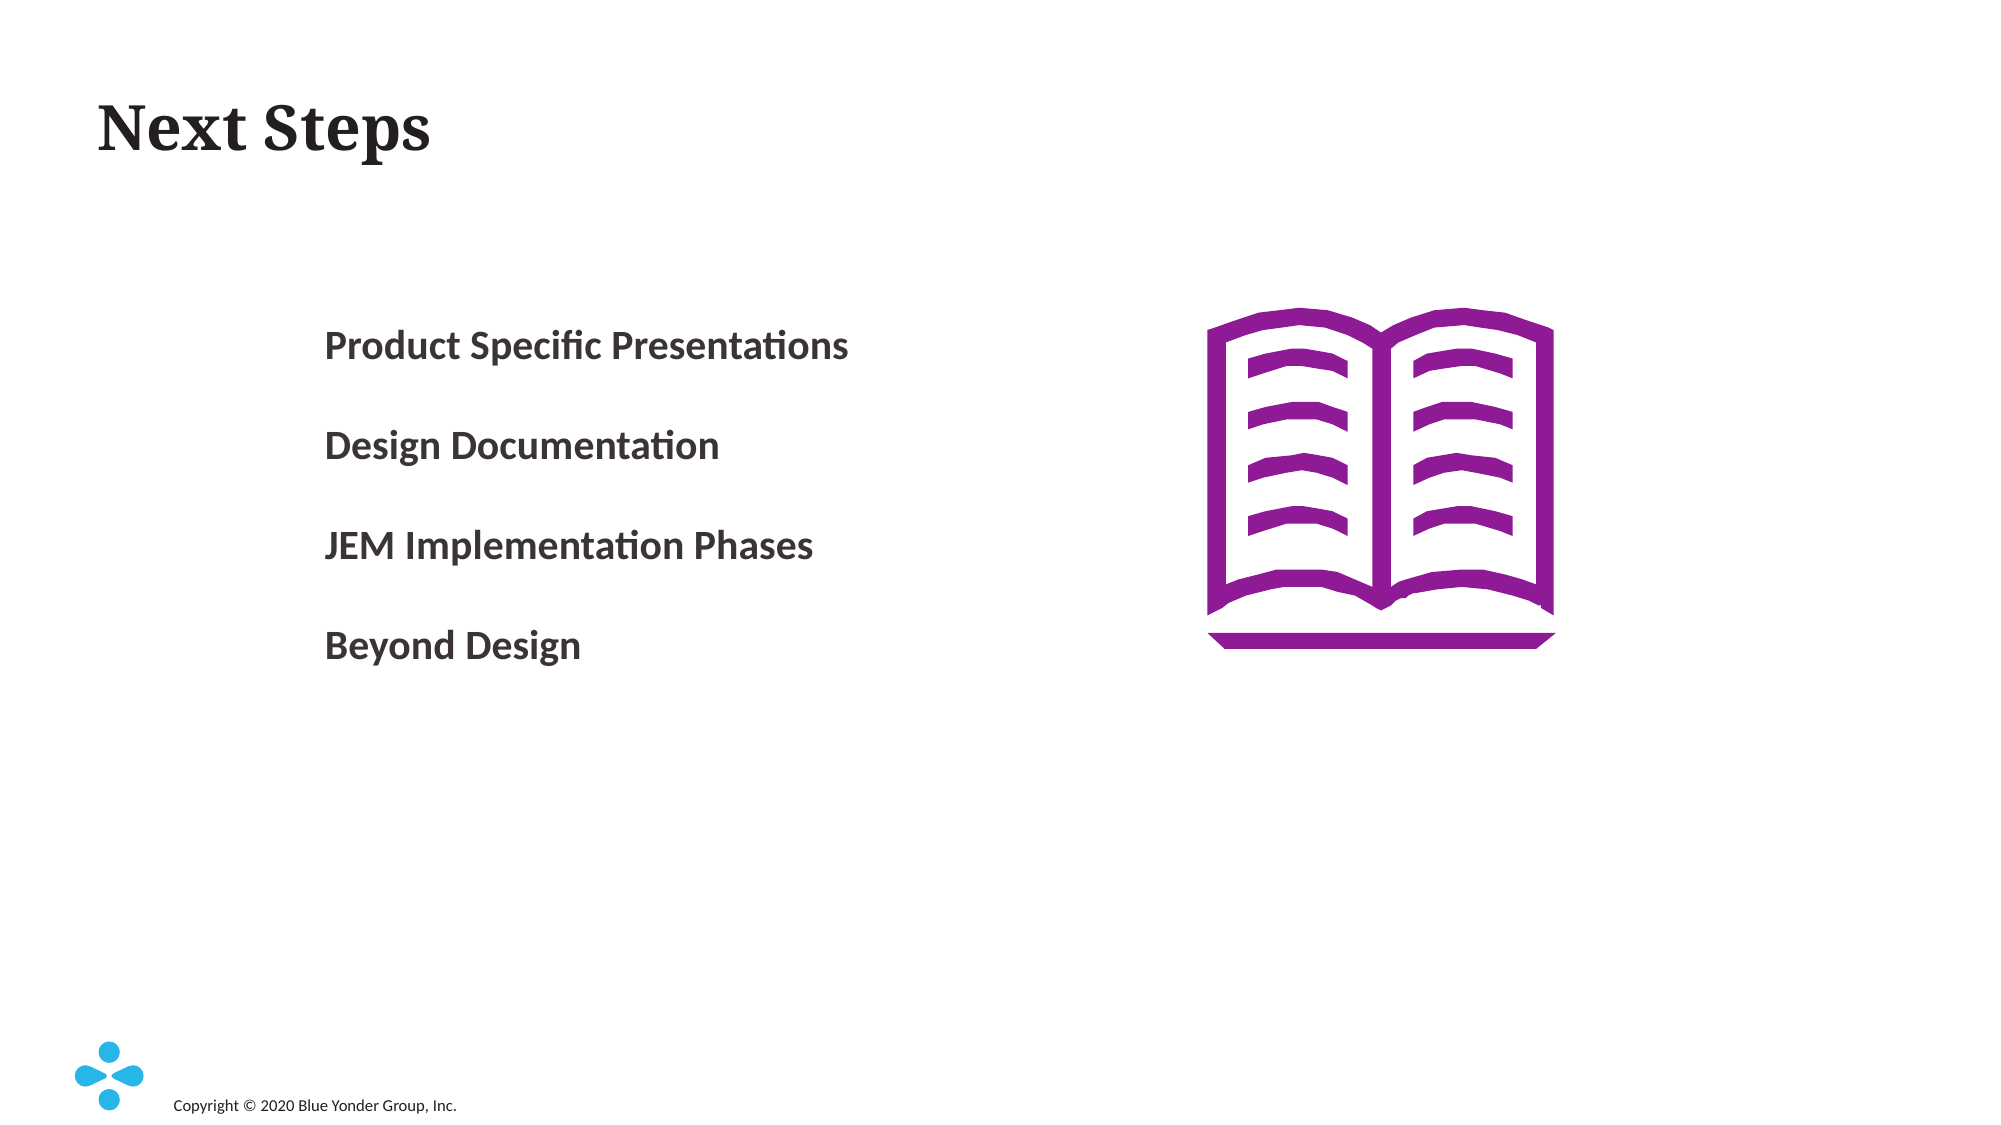

# Next Steps
Product Specific Presentations
Design Documentation
JEM Implementation Phases
Beyond Design